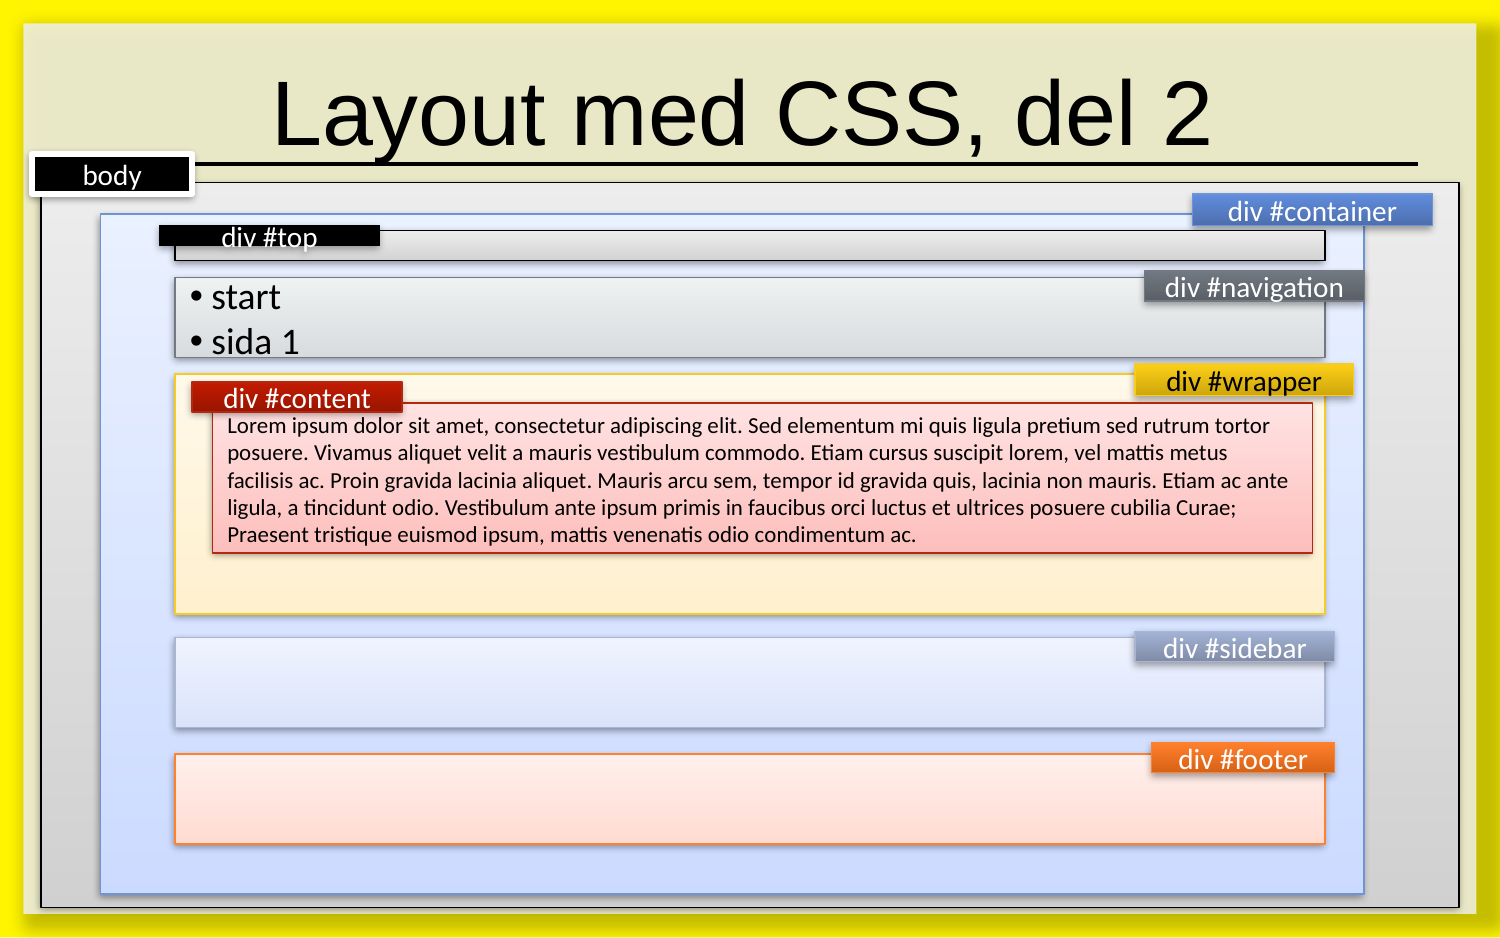

# Layout med CSS, del 2
body

div #container

div #top

div #navigation
 start
 sida 1
div #wrapper

div #content
Lorem ipsum dolor sit amet, consectetur adipiscing elit. Sed elementum mi quis ligula pretium sed rutrum tortor posuere. Vivamus aliquet velit a mauris vestibulum commodo. Etiam cursus suscipit lorem, vel mattis metus facilisis ac. Proin gravida lacinia aliquet. Mauris arcu sem, tempor id gravida quis, lacinia non mauris. Etiam ac ante ligula, a tincidunt odio. Vestibulum ante ipsum primis in faucibus orci luctus et ultrices posuere cubilia Curae; Praesent tristique euismod ipsum, mattis venenatis odio condimentum ac.
div #sidebar

div #footer